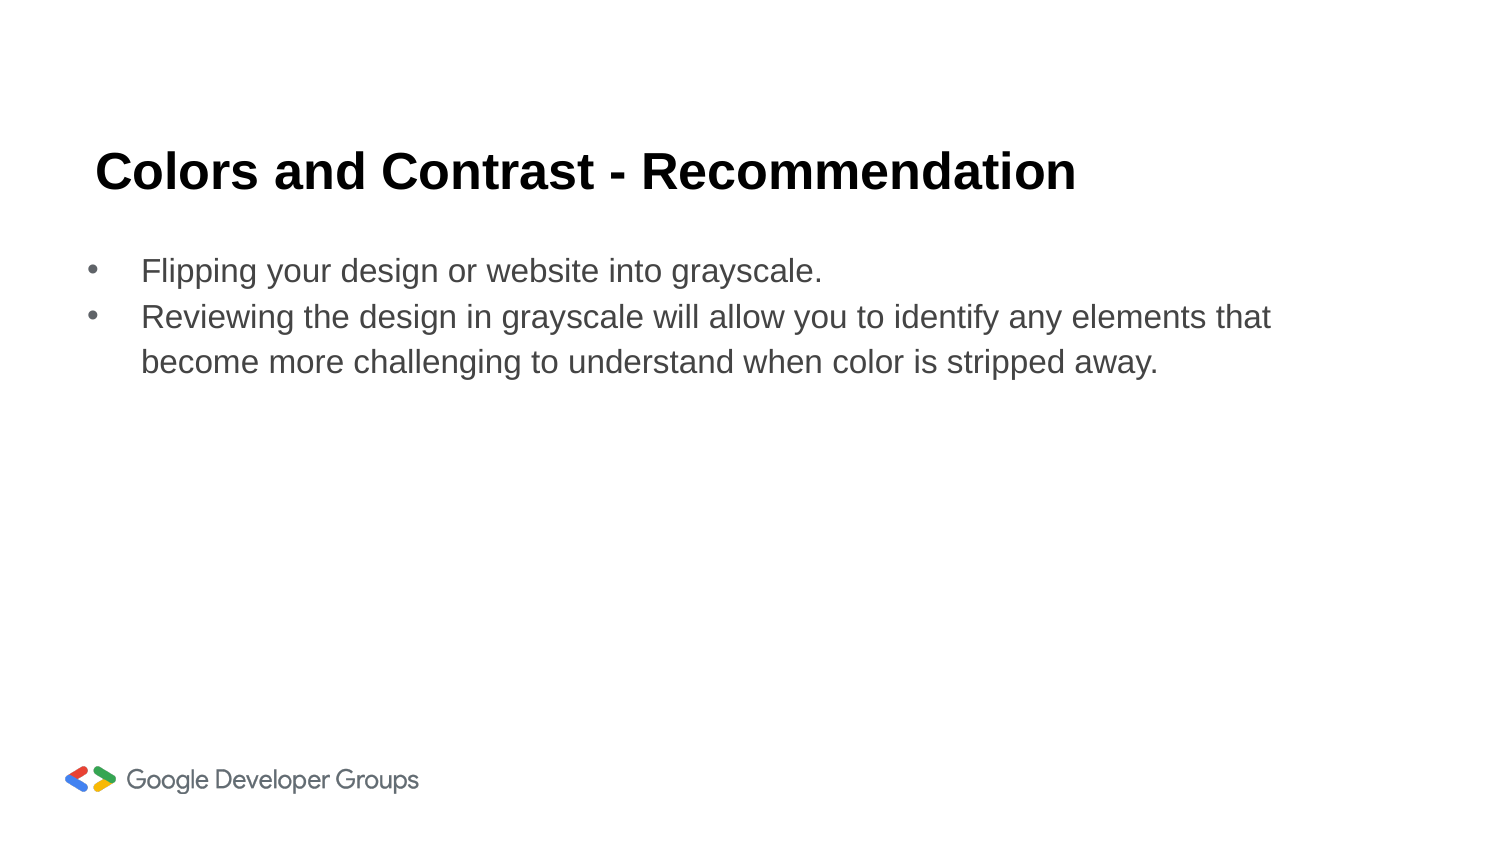

# Colors and Contrast - Recommendation
Flipping your design or website into grayscale.
Reviewing the design in grayscale will allow you to identify any elements that become more challenging to understand when color is stripped away.